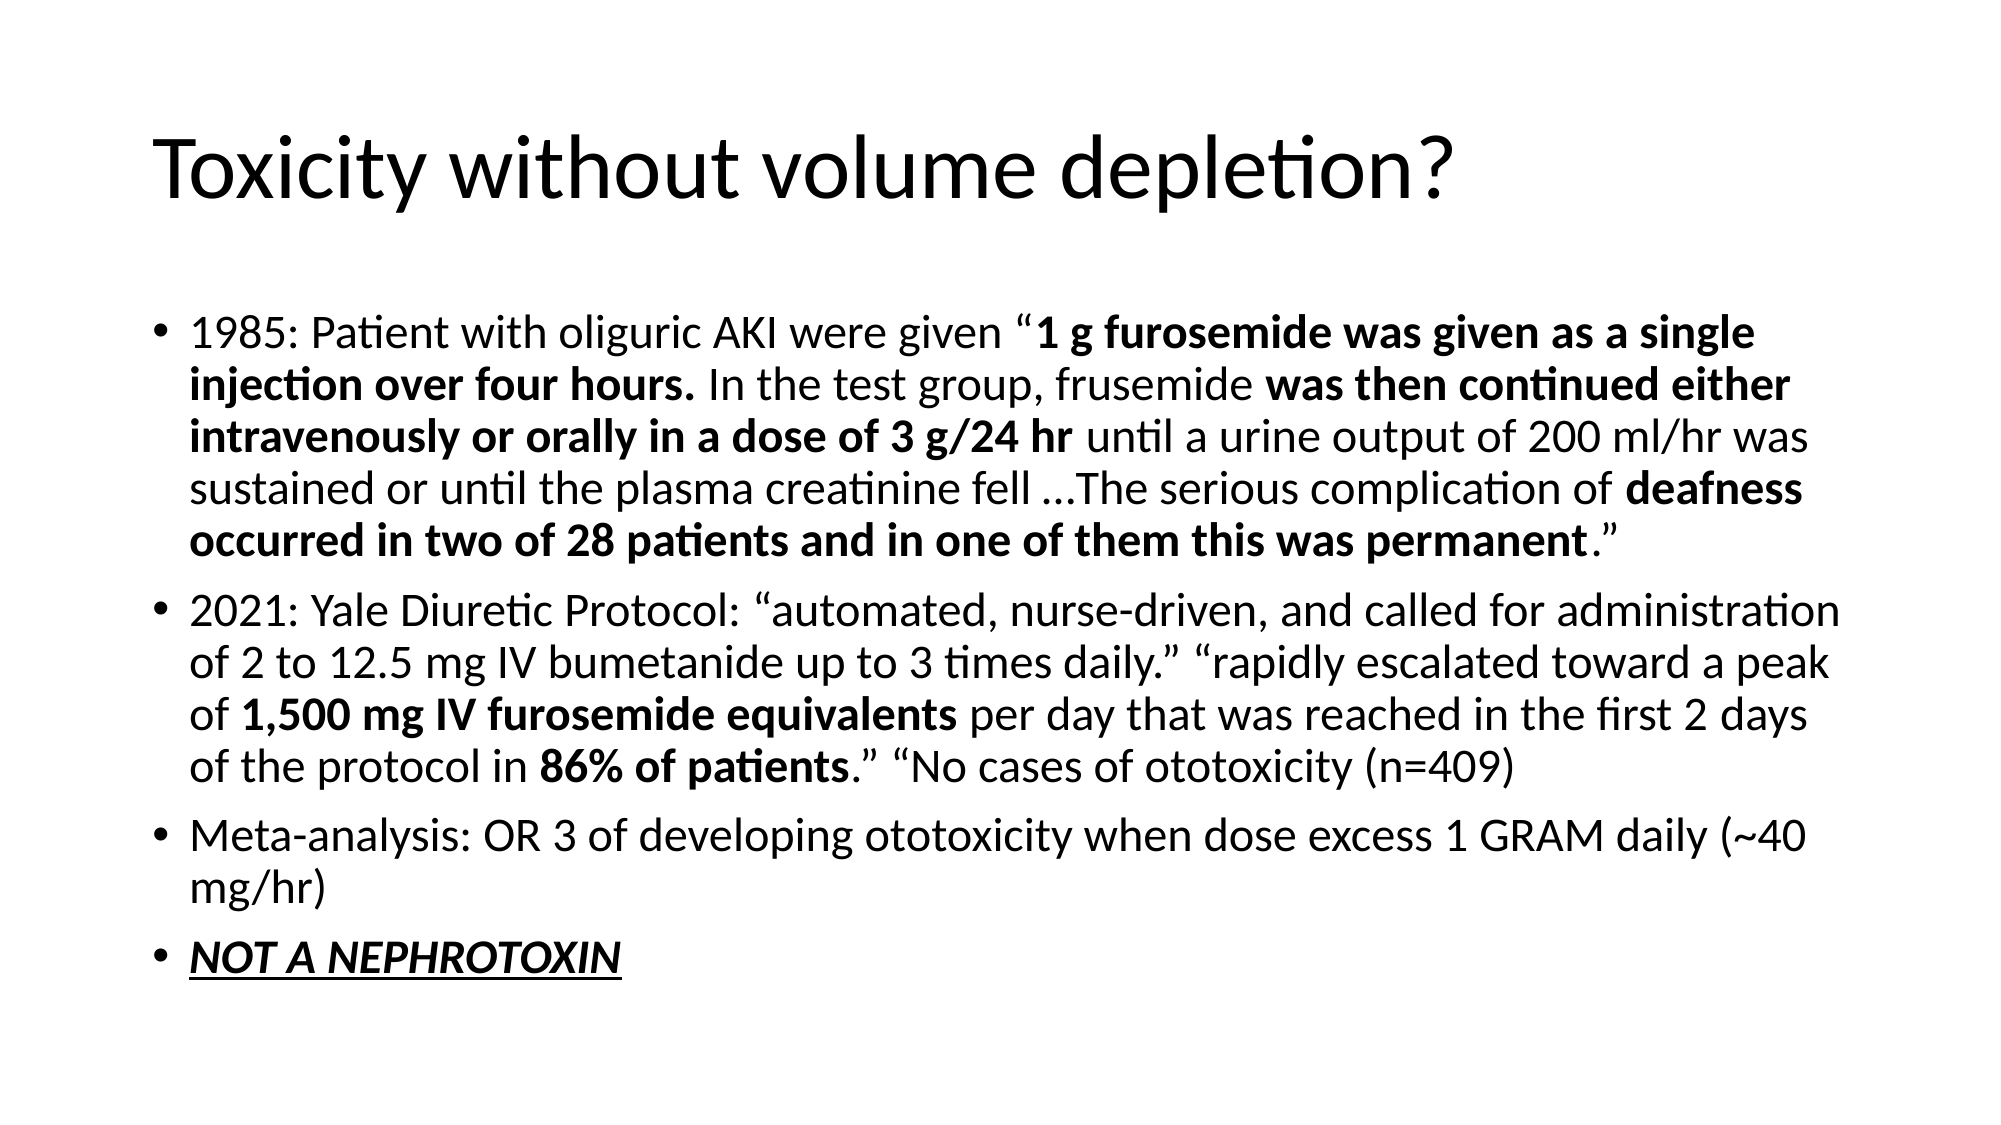

# Toxicity without volume depletion?
1985: Patient with oliguric AKI were given “1 g furosemide was given as a single injection over four hours. In the test group, frusemide was then continued either intravenously or orally in a dose of 3 g/24 hr until a urine output of 200 ml/hr was sustained or until the plasma creatinine fell …The serious complication of deafness occurred in two of 28 patients and in one of them this was permanent.”
2021: Yale Diuretic Protocol: “automated, nurse-driven, and called for administration of 2 to 12.5 mg IV bumetanide up to 3 times daily.” “rapidly escalated toward a peak of 1,500 mg IV furosemide equivalents per day that was reached in the first 2 days of the protocol in 86% of patients.” “No cases of ototoxicity (n=409)
Meta-analysis: OR 3 of developing ototoxicity when dose excess 1 GRAM daily (~40 mg/hr)
NOT A NEPHROTOXIN